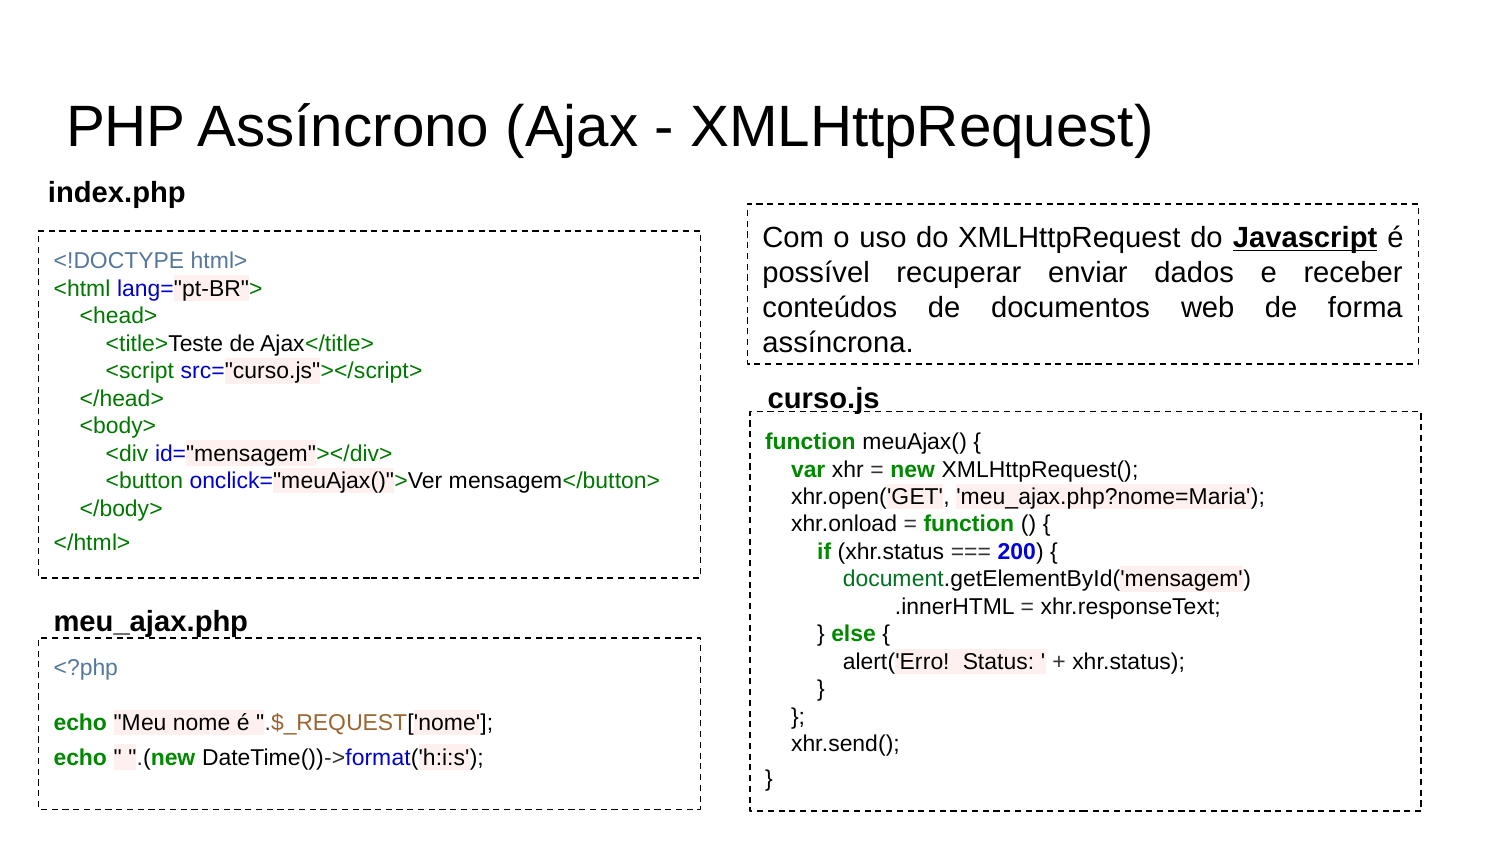

# PHP Assíncrono (Ajax - XMLHttpRequest)
index.php
Com o uso do XMLHttpRequest do Javascript é possível recuperar enviar dados e receber conteúdos de documentos web de forma assíncrona.
<!DOCTYPE html>
<html lang="pt-BR">
    <head>
        <title>Teste de Ajax</title>
        <script src="curso.js"></script>
    </head>
    <body>
        <div id="mensagem"></div>
        <button onclick="meuAjax()">Ver mensagem</button>
    </body>
</html>
curso.js
function meuAjax() {
    var xhr = new XMLHttpRequest();
    xhr.open('GET', 'meu_ajax.php?nome=Maria');
    xhr.onload = function () {
        if (xhr.status === 200) {
            document.getElementById('mensagem')
                    .innerHTML = xhr.responseText;
        } else {
            alert('Erro!  Status: ' + xhr.status);
        }
    };
    xhr.send();
}
meu_ajax.php
<?php

echo "Meu nome é ".$_REQUEST['nome'];
echo " ".(new DateTime())->format('h:i:s');